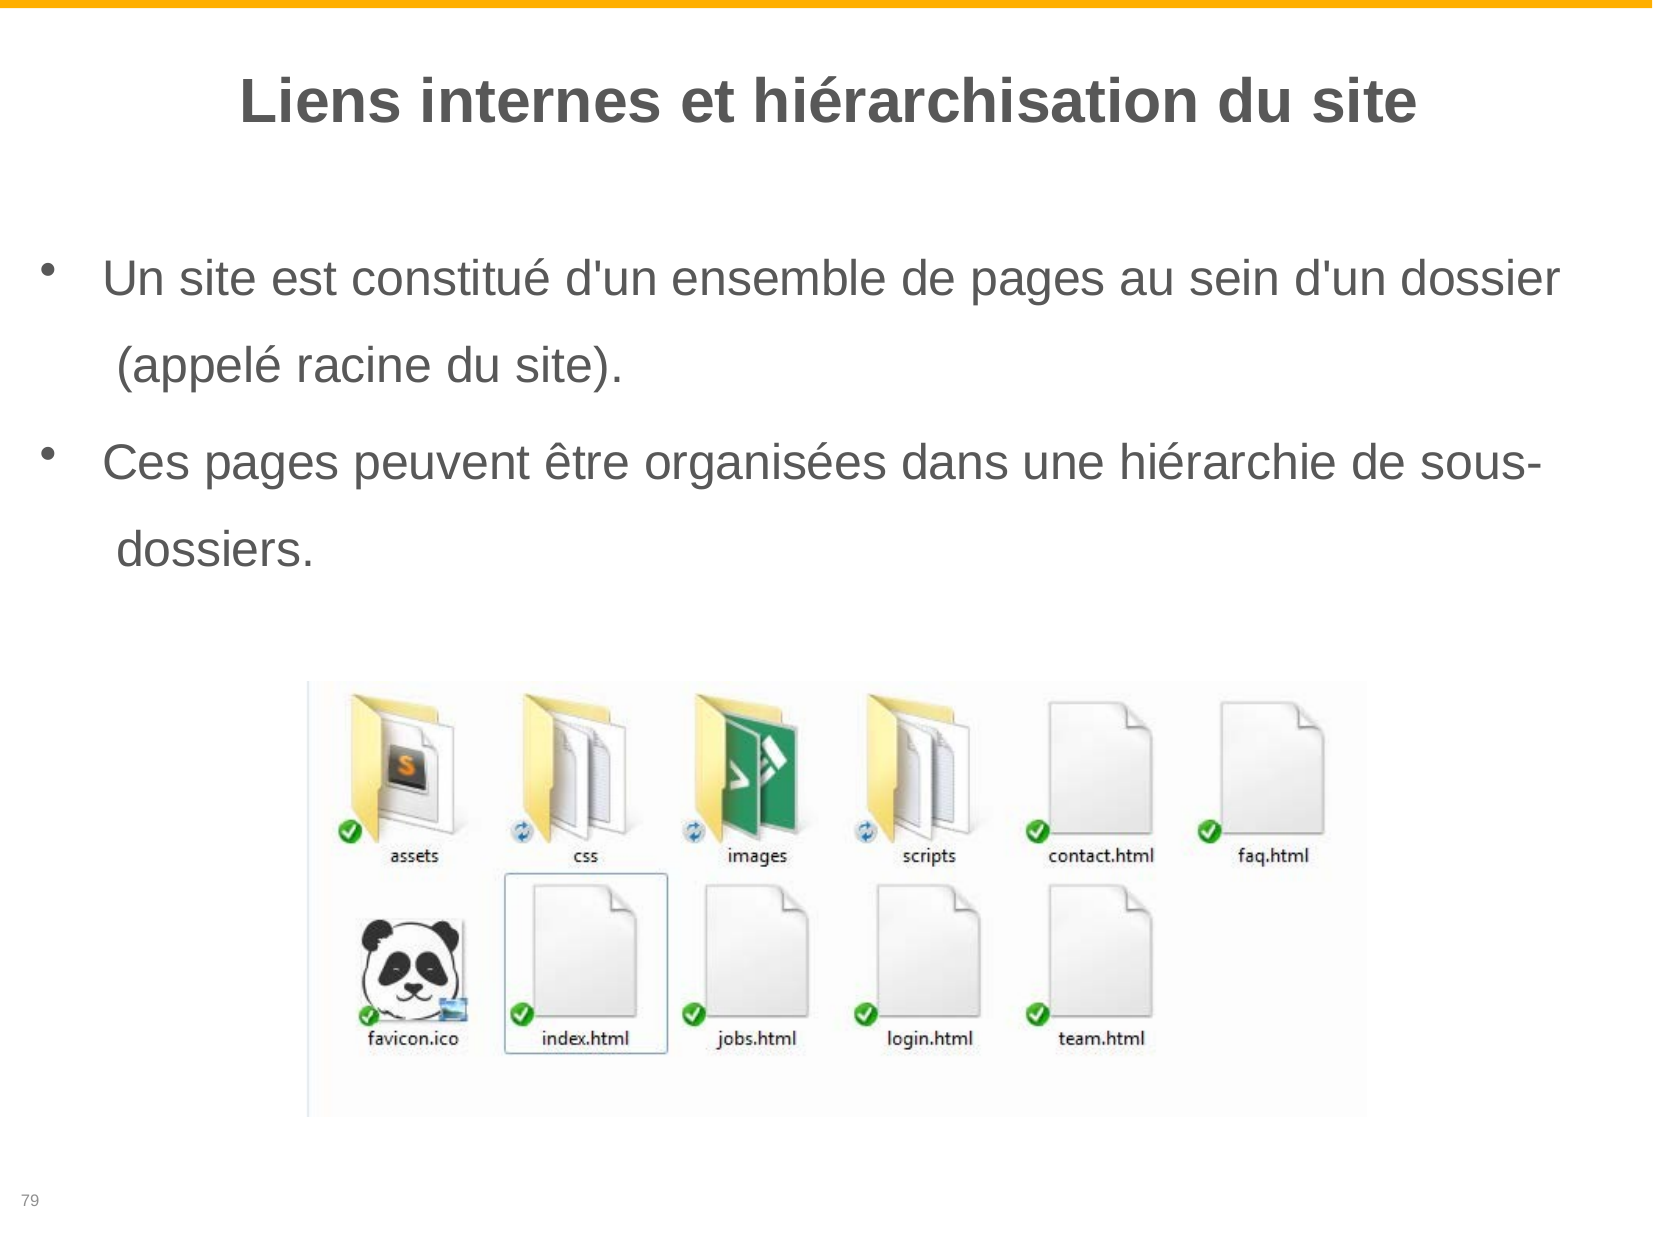

# Liens internes et hiérarchisation du site
Un site est constitué d'un ensemble de pages au sein d'un dossier  (appelé racine du site).
Ces pages peuvent être organisées dans une hiérarchie de sous-  dossiers.

79